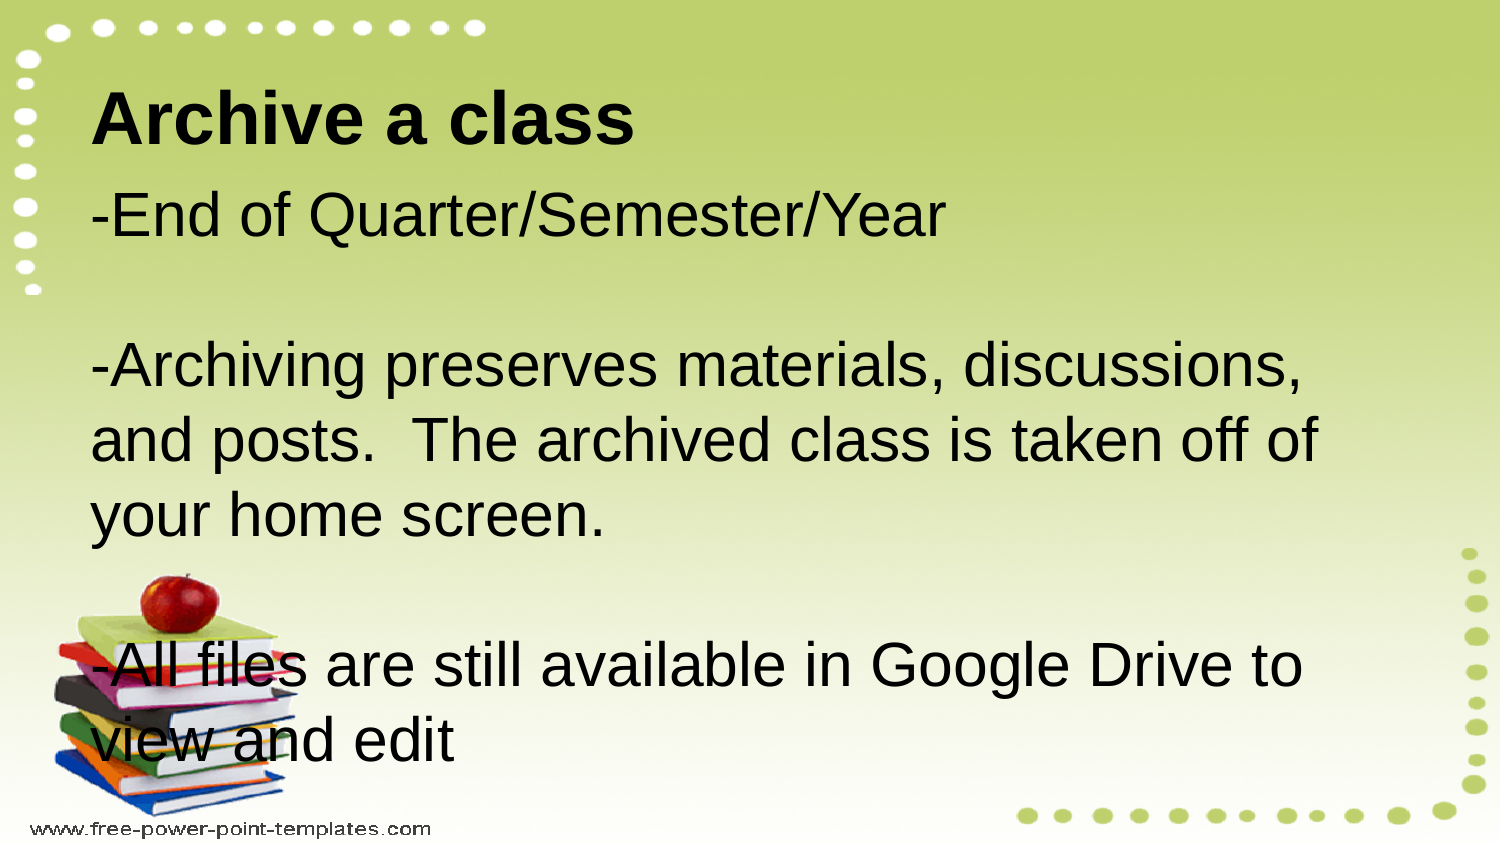

# Archive a class
-End of Quarter/Semester/Year

-Archiving preserves materials, discussions, and posts.  The archived class is taken off of your home screen.

-All files are still available in Google Drive to view and edit